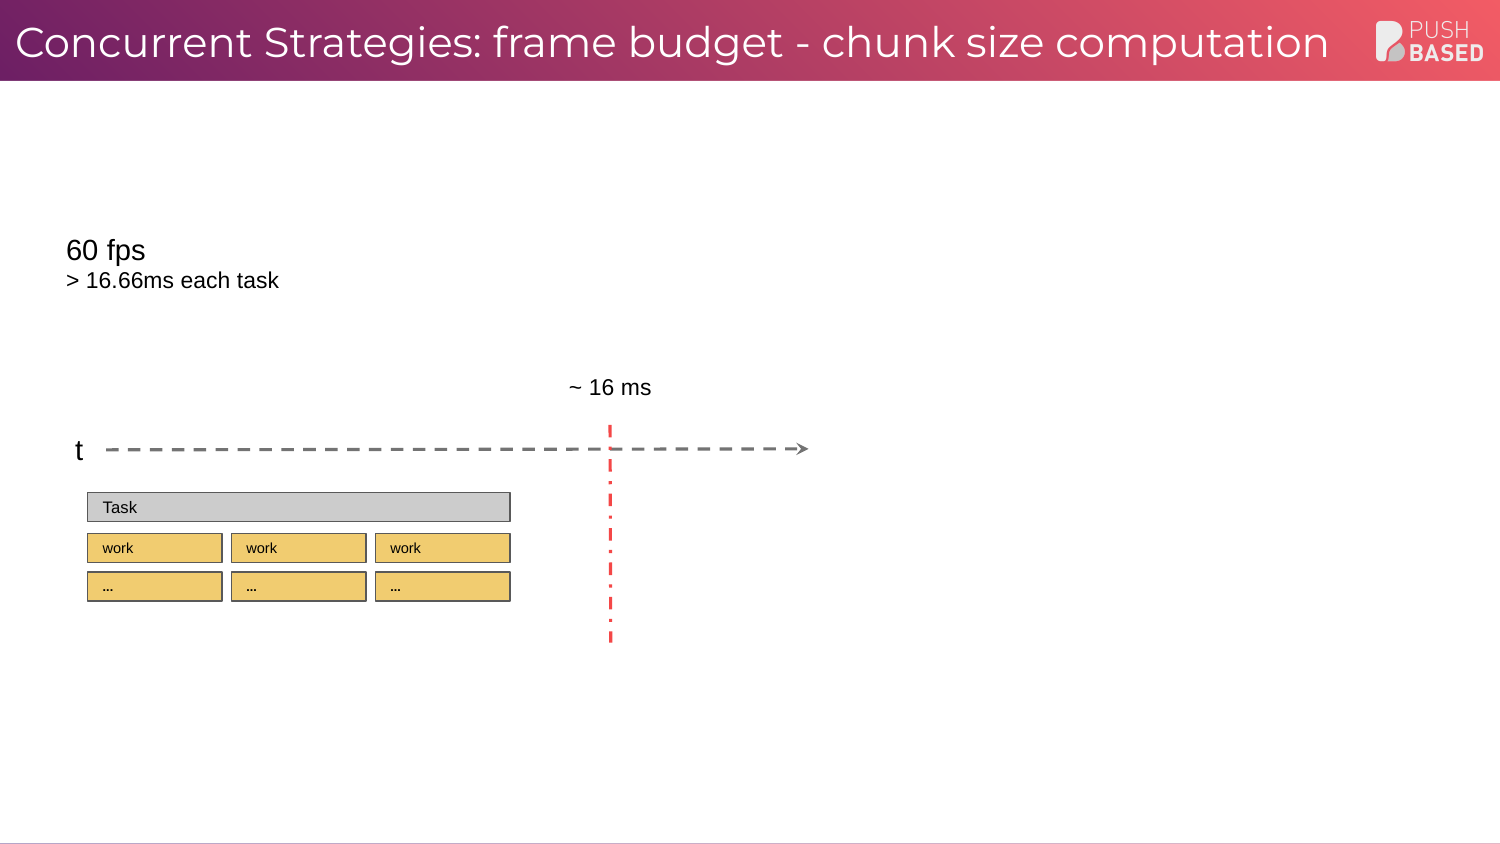

# Concurrent Strategies: frame budget - chunk size computation
60 fps
> 16.66ms each task
~ 16 ms
t
Task
work
work
work
...
...
...